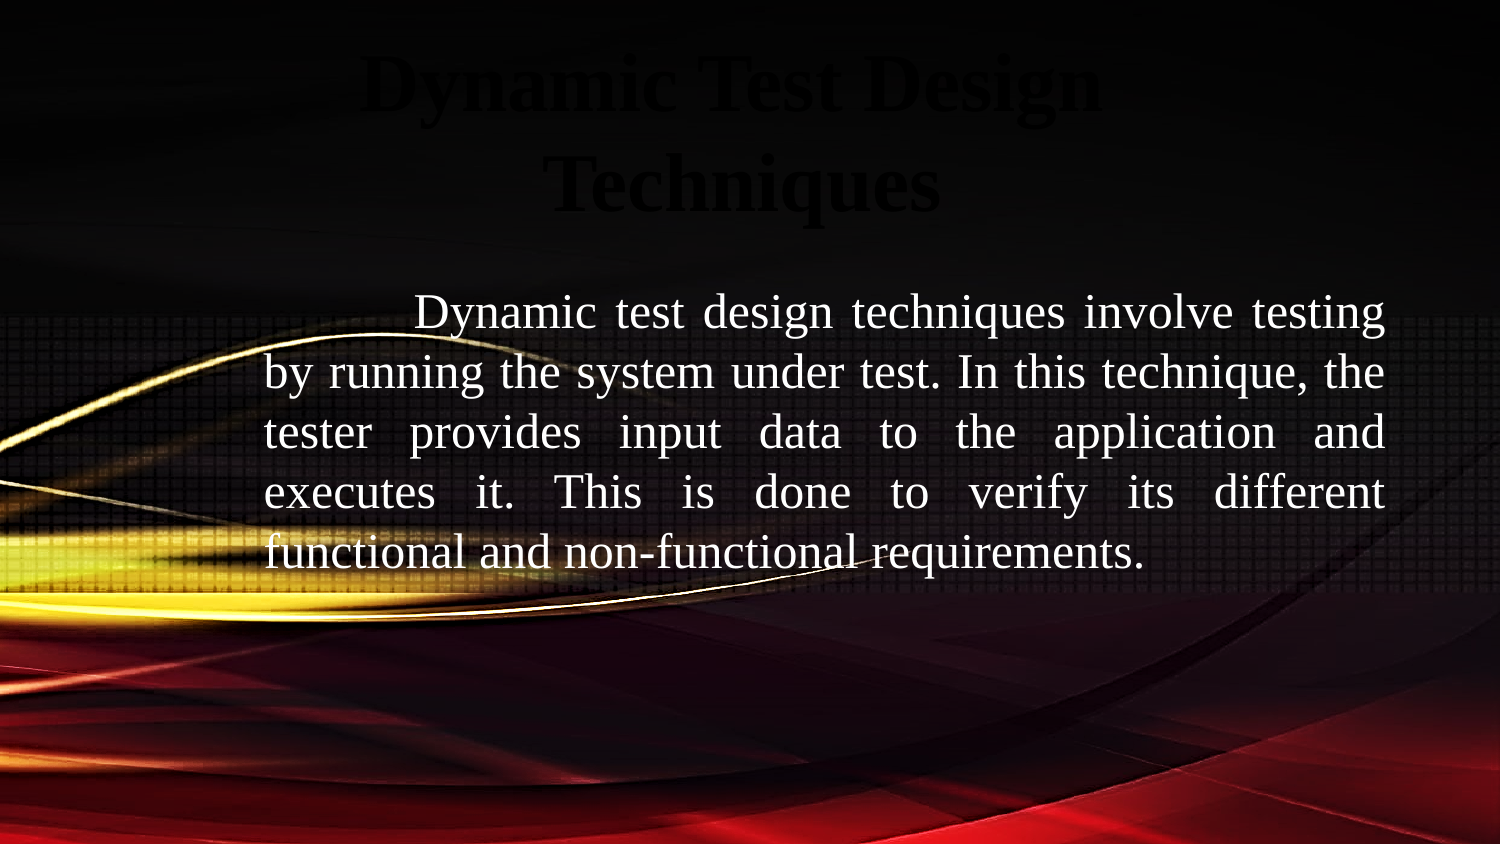

Dynamic Test Design
Techniques
	Dynamic test design techniques involve testing by running the system under test. In this technique, the tester provides input data to the application and executes it. This is done to verify its different functional and non-functional requirements.